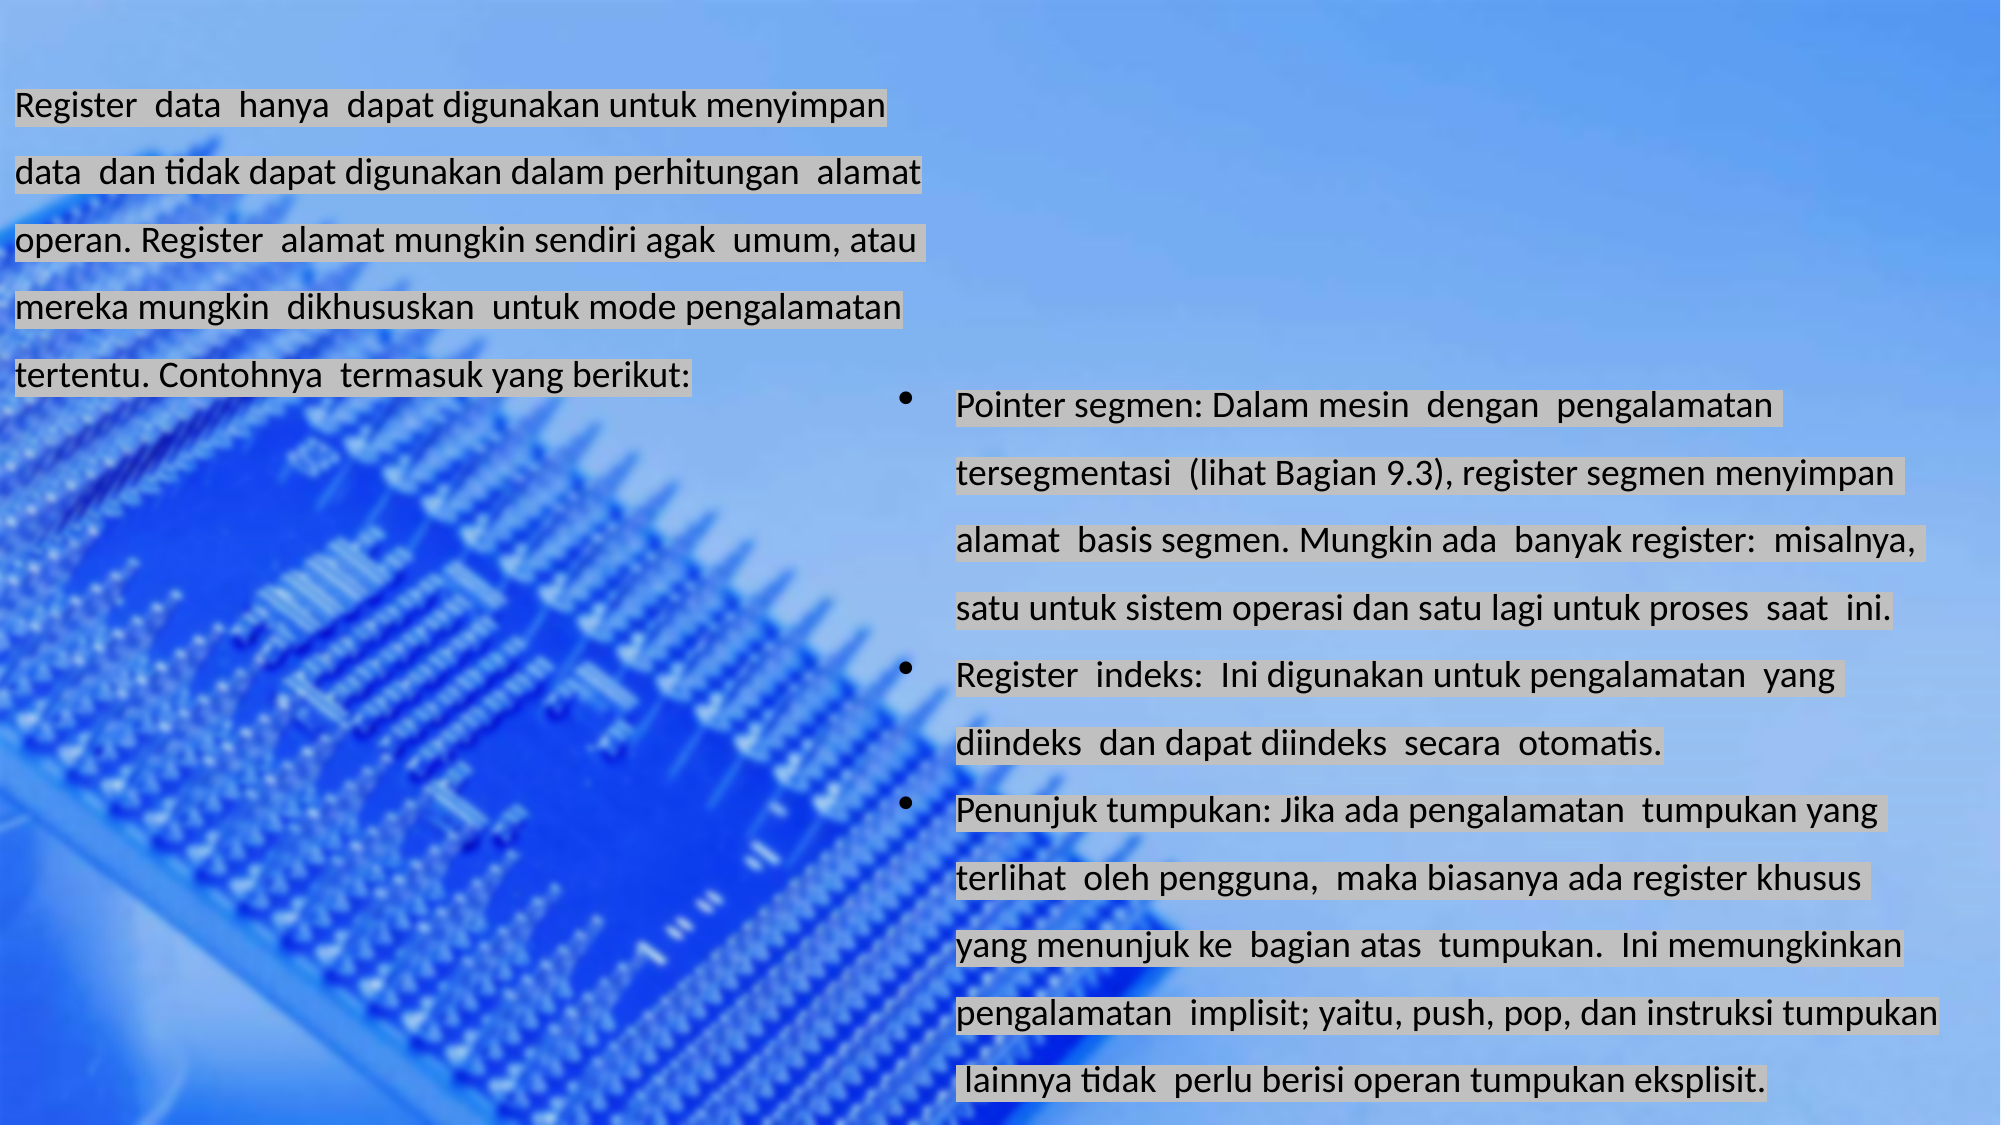

Register  data  hanya  dapat digunakan untuk menyimpan data  dan tidak dapat digunakan dalam perhitungan  alamat operan. Register  alamat mungkin sendiri agak  umum, atau  mereka mungkin  dikhususkan  untuk mode pengalamatan tertentu. Contohnya  termasuk yang berikut:
Pointer segmen: Dalam mesin  dengan  pengalamatan  tersegmentasi  (lihat Bagian 9.3), register segmen menyimpan  alamat  basis segmen. Mungkin ada  banyak register:  misalnya,  satu untuk sistem operasi dan satu lagi untuk proses  saat  ini.
Register  indeks:  Ini digunakan untuk pengalamatan  yang  diindeks  dan dapat diindeks  secara  otomatis.
Penunjuk tumpukan: Jika ada pengalamatan  tumpukan yang  terlihat  oleh pengguna,  maka biasanya ada register khusus  yang menunjuk ke  bagian atas  tumpukan.  Ini memungkinkan pengalamatan  implisit; yaitu, push, pop, dan instruksi tumpukan  lainnya tidak  perlu berisi operan tumpukan eksplisit.